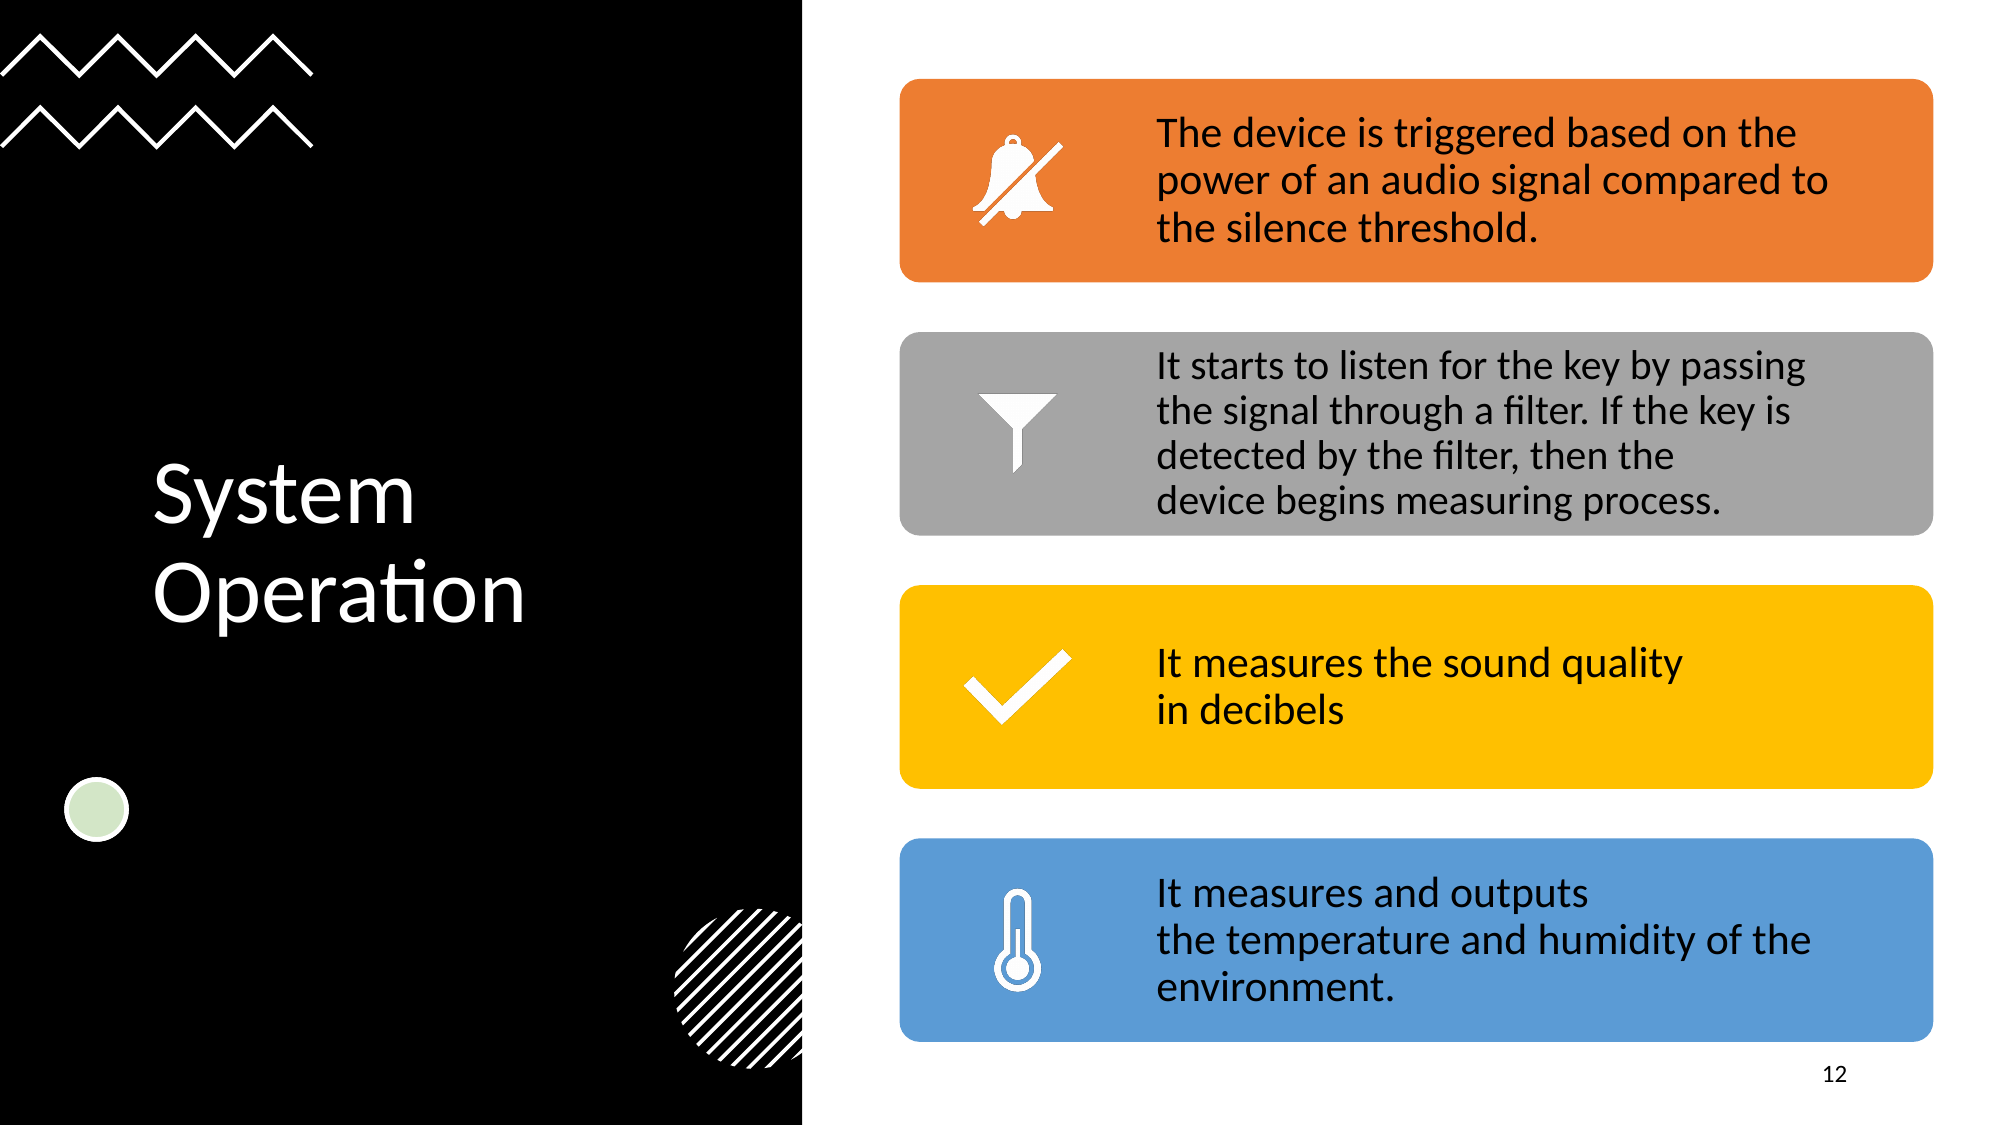

The device is triggered based on the power of an audio signal compared to the silence threshold.
It starts to listen for the key by passing the signal through a filter. If the key is detected by the filter, then the device begins measuring process.
It measures the sound quality in decibels
It measures and outputs the temperature and humidity of the environment.
# System Operation

12